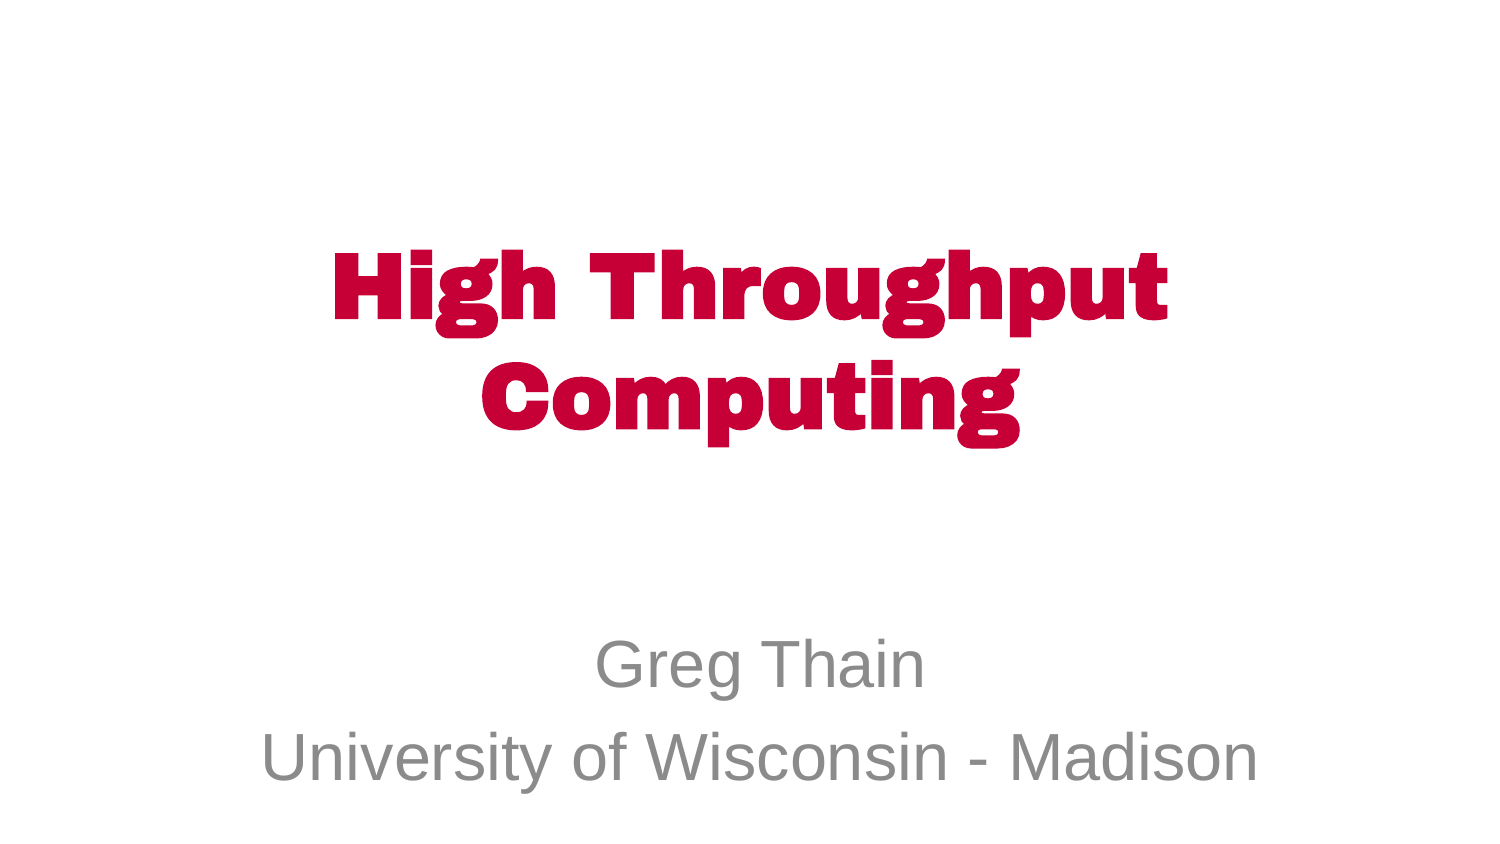

# High Throughput Computing
Greg Thain
University of Wisconsin - Madison